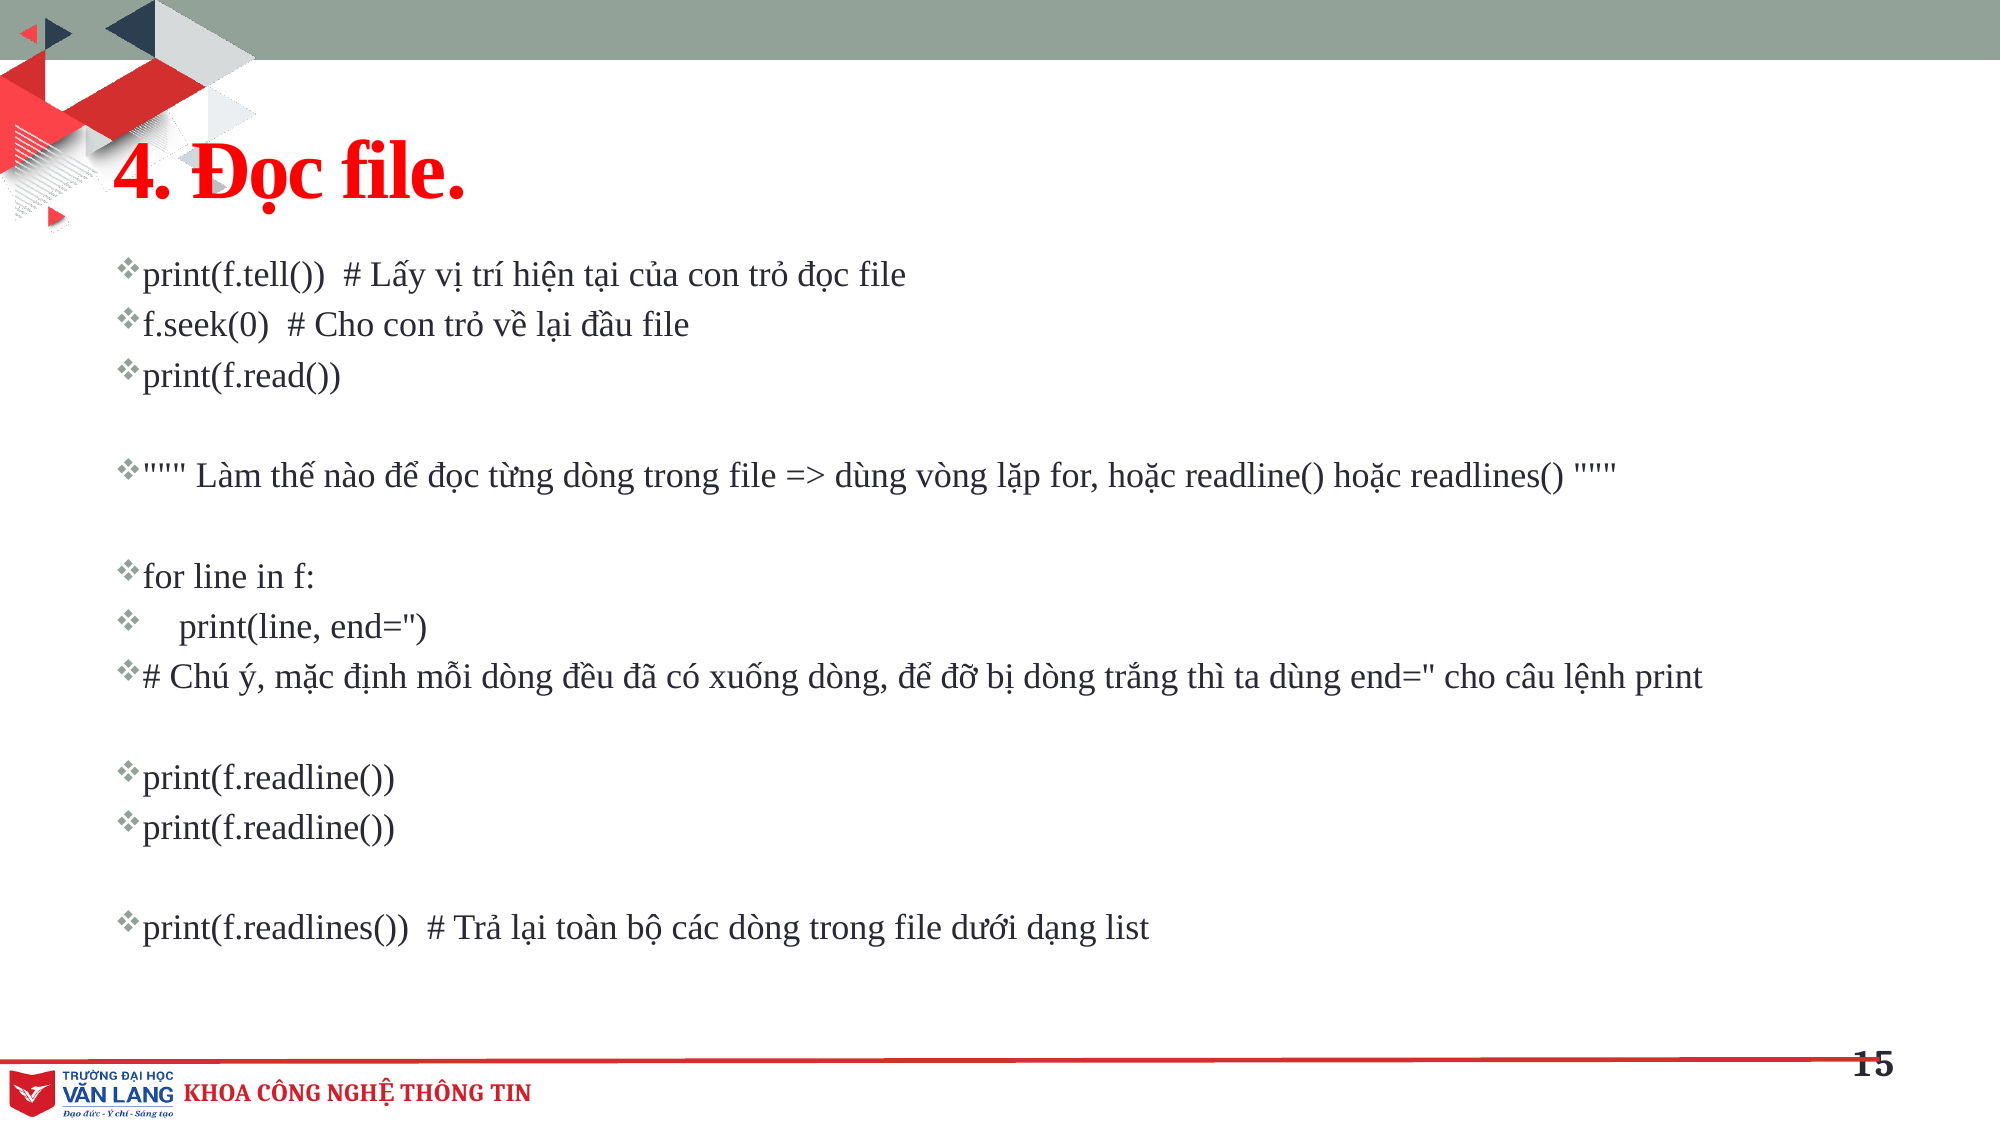

# 4. Đọc file.
print(f.tell())  # Lấy vị trí hiện tại của con trỏ đọc file
f.seek(0)  # Cho con trỏ về lại đầu file
print(f.read())

""" Làm thế nào để đọc từng dòng trong file => dùng vòng lặp for, hoặc readline() hoặc readlines() """

for line in f:
    print(line, end='')
# Chú ý, mặc định mỗi dòng đều đã có xuống dòng, để đỡ bị dòng trắng thì ta dùng end='' cho câu lệnh print

print(f.readline())
print(f.readline())

print(f.readlines())  # Trả lại toàn bộ các dòng trong file dưới dạng list